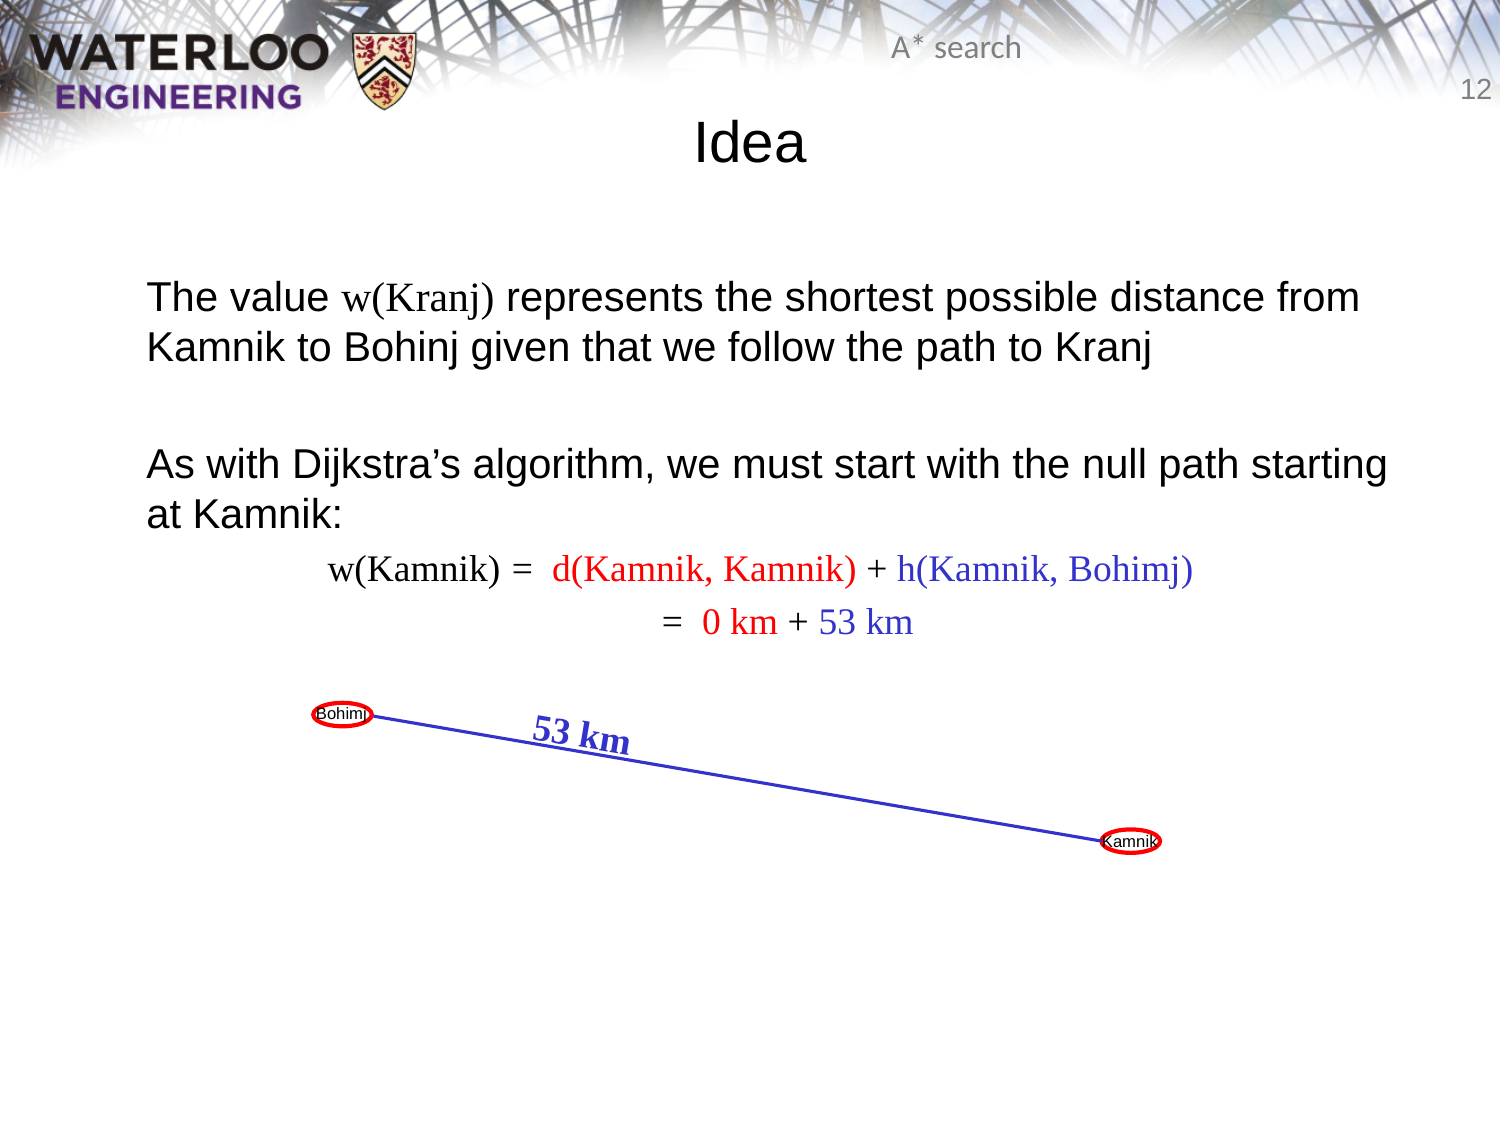

# Idea
	The value w(Kranj) represents the shortest possible distance from Kamnik to Bohinj given that we follow the path to Kranj

	As with Dijkstra’s algorithm, we must start with the null path starting at Kamnik:
	           w(Kamnik)	=  d(Kamnik, Kamnik) + h(Kamnik, Bohimj)
				=  0 km + 53 km
Bohimj
53 km

Kamnik